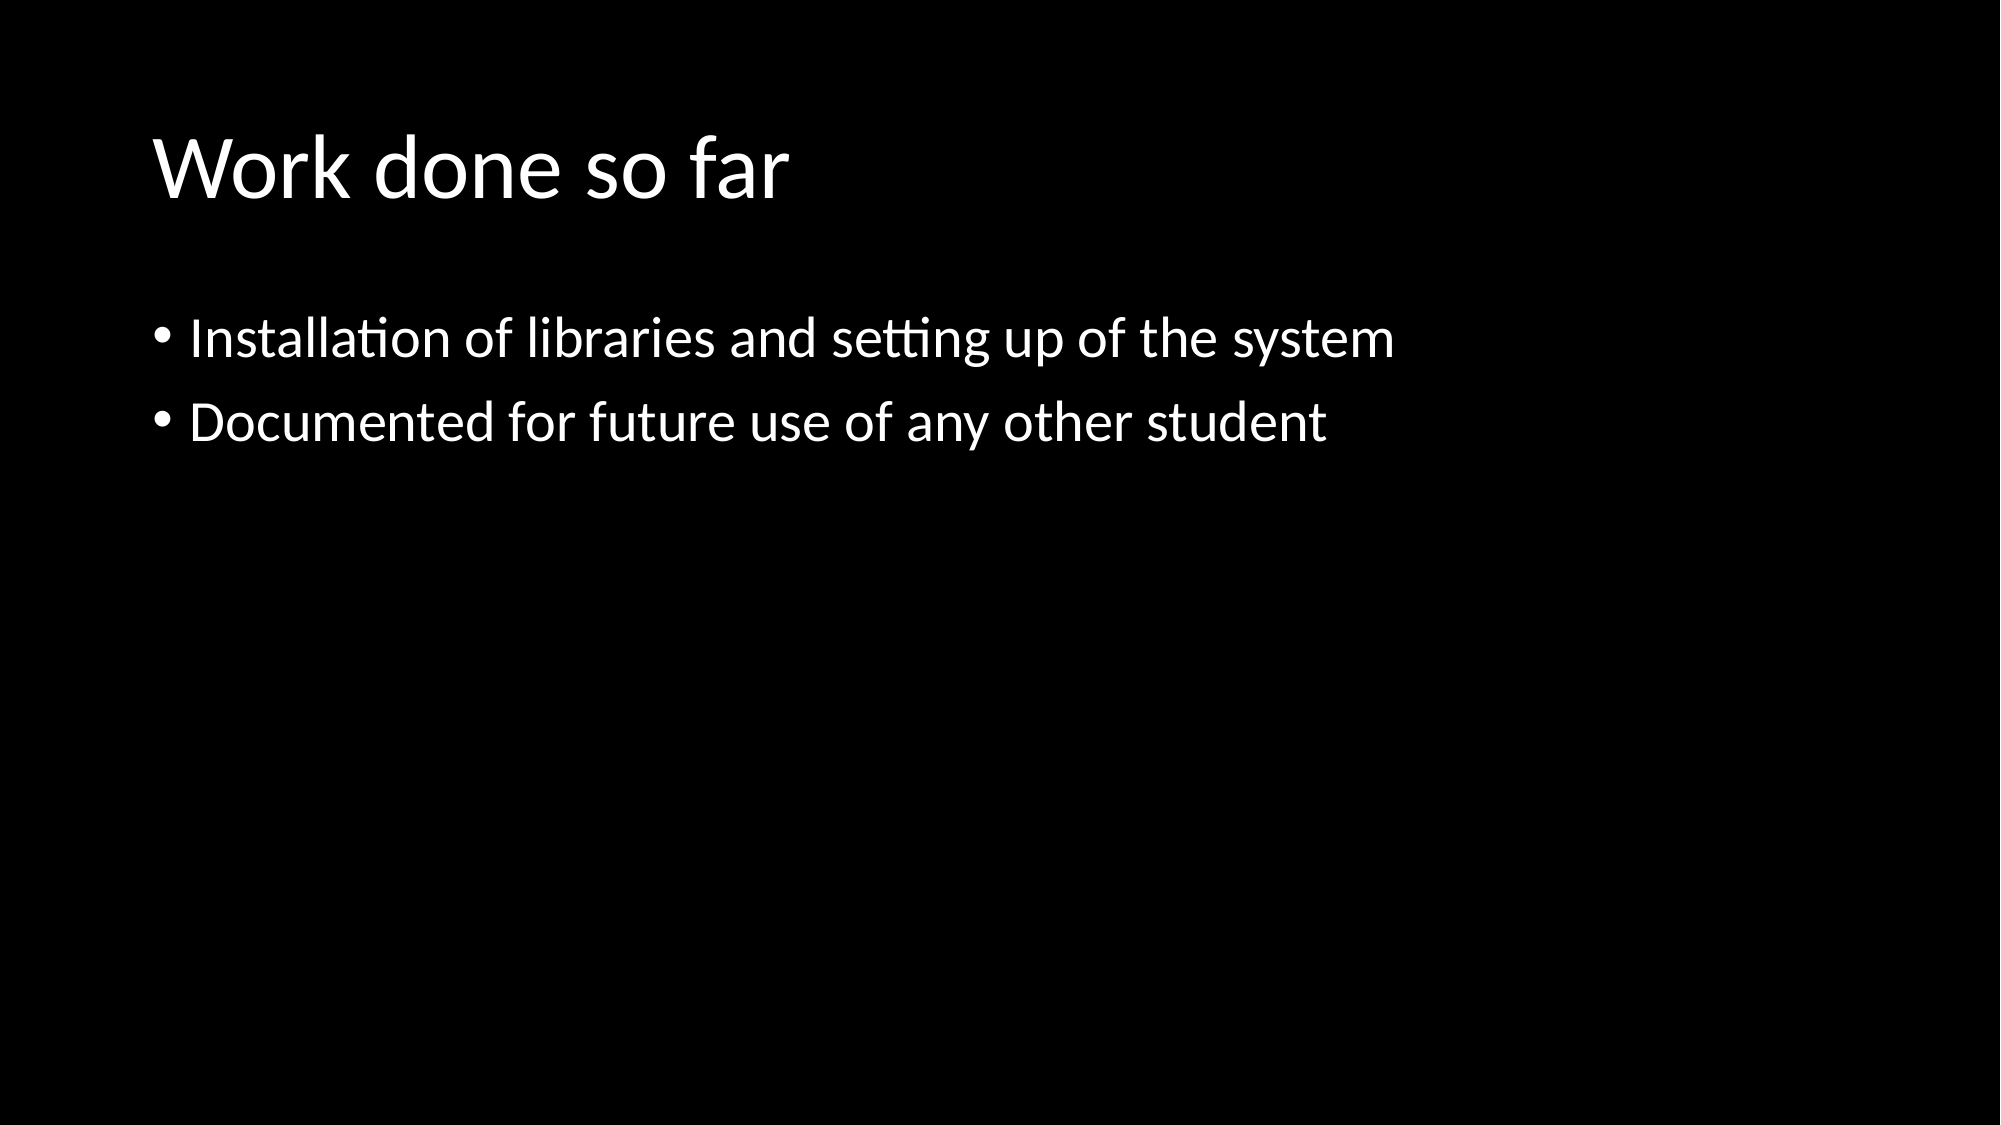

# Work done so far
Installation of libraries and setting up of the system
Documented for future use of any other student